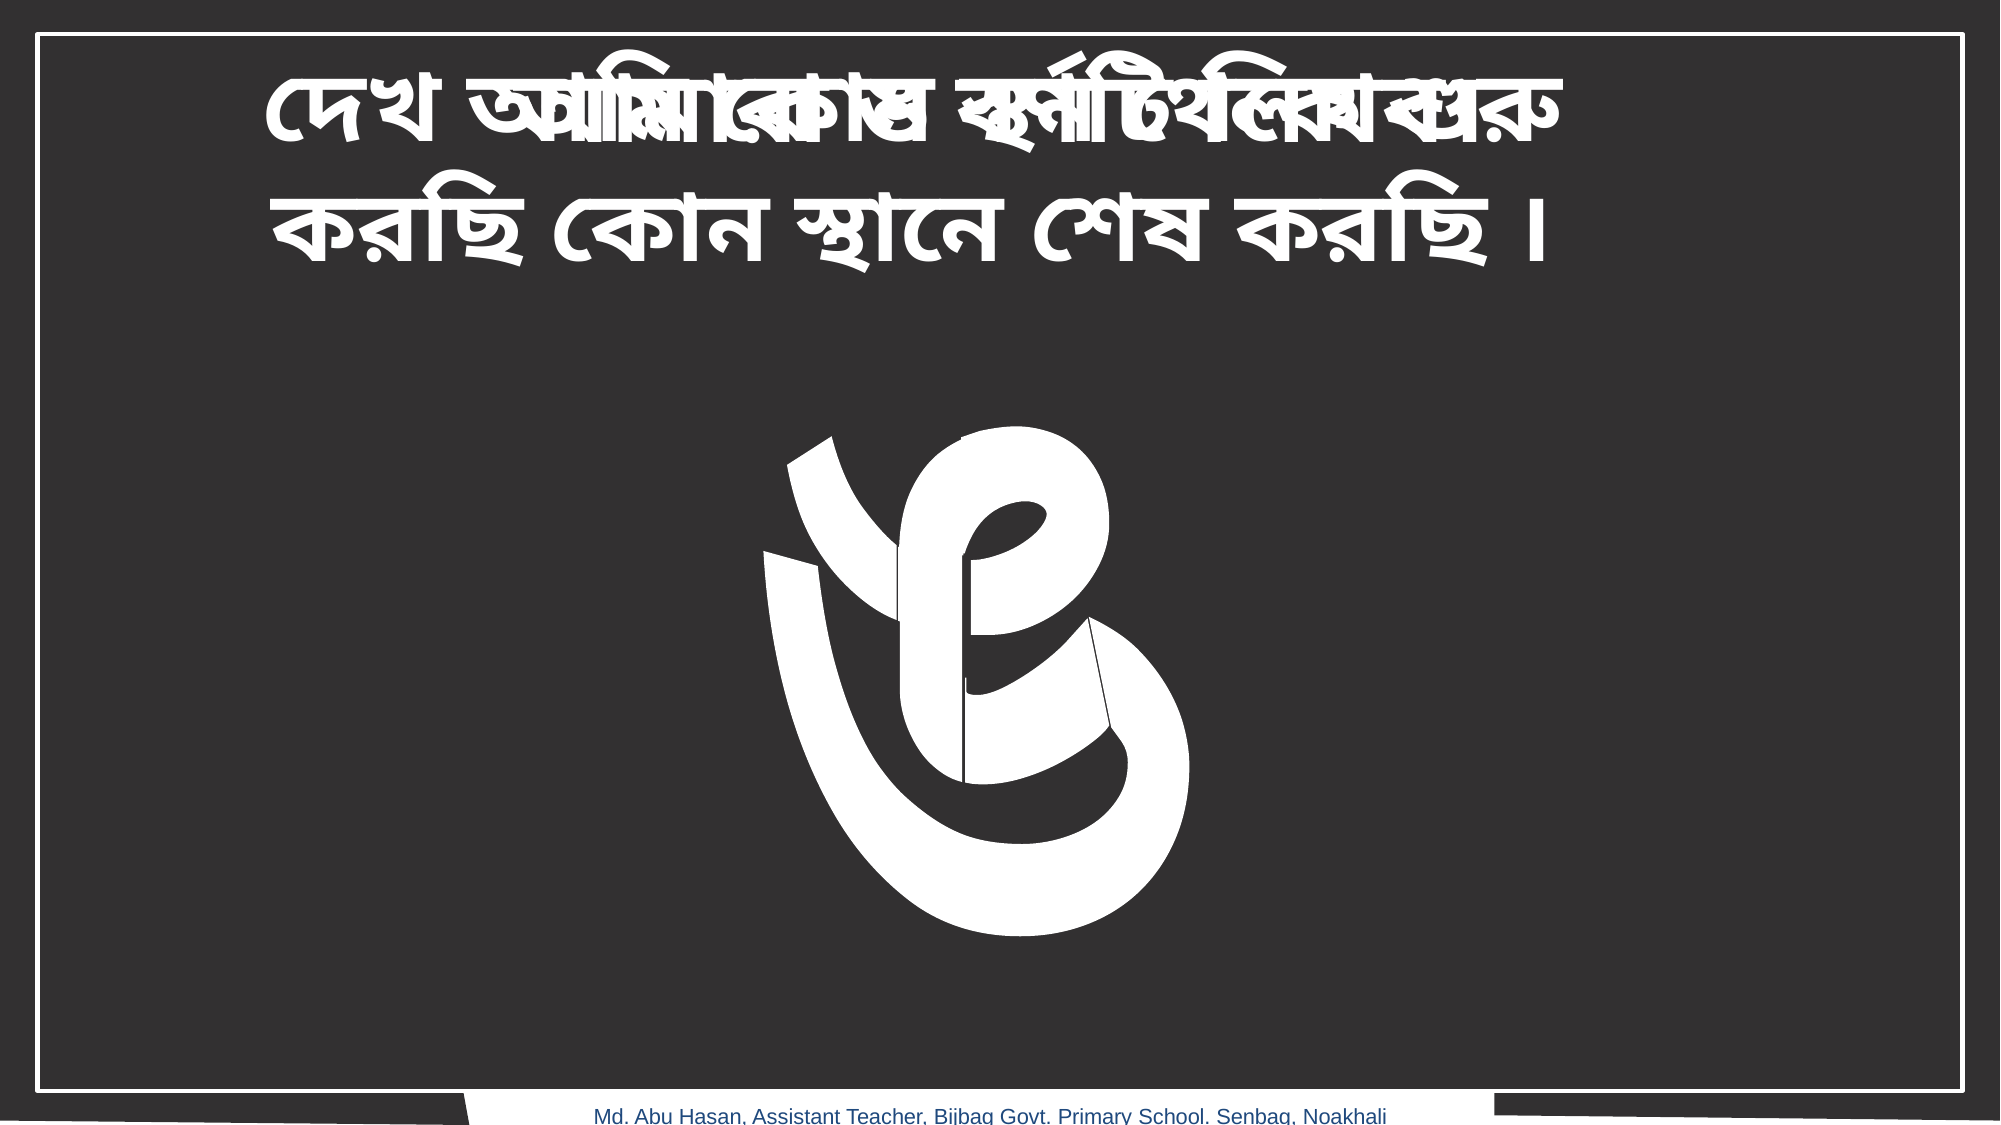

দেখ আমি কোন স্থন থেকে শুরু করছি কোন স্থানে শেষ করছি ।
আমারা ঙ বর্ণটি লিখব।